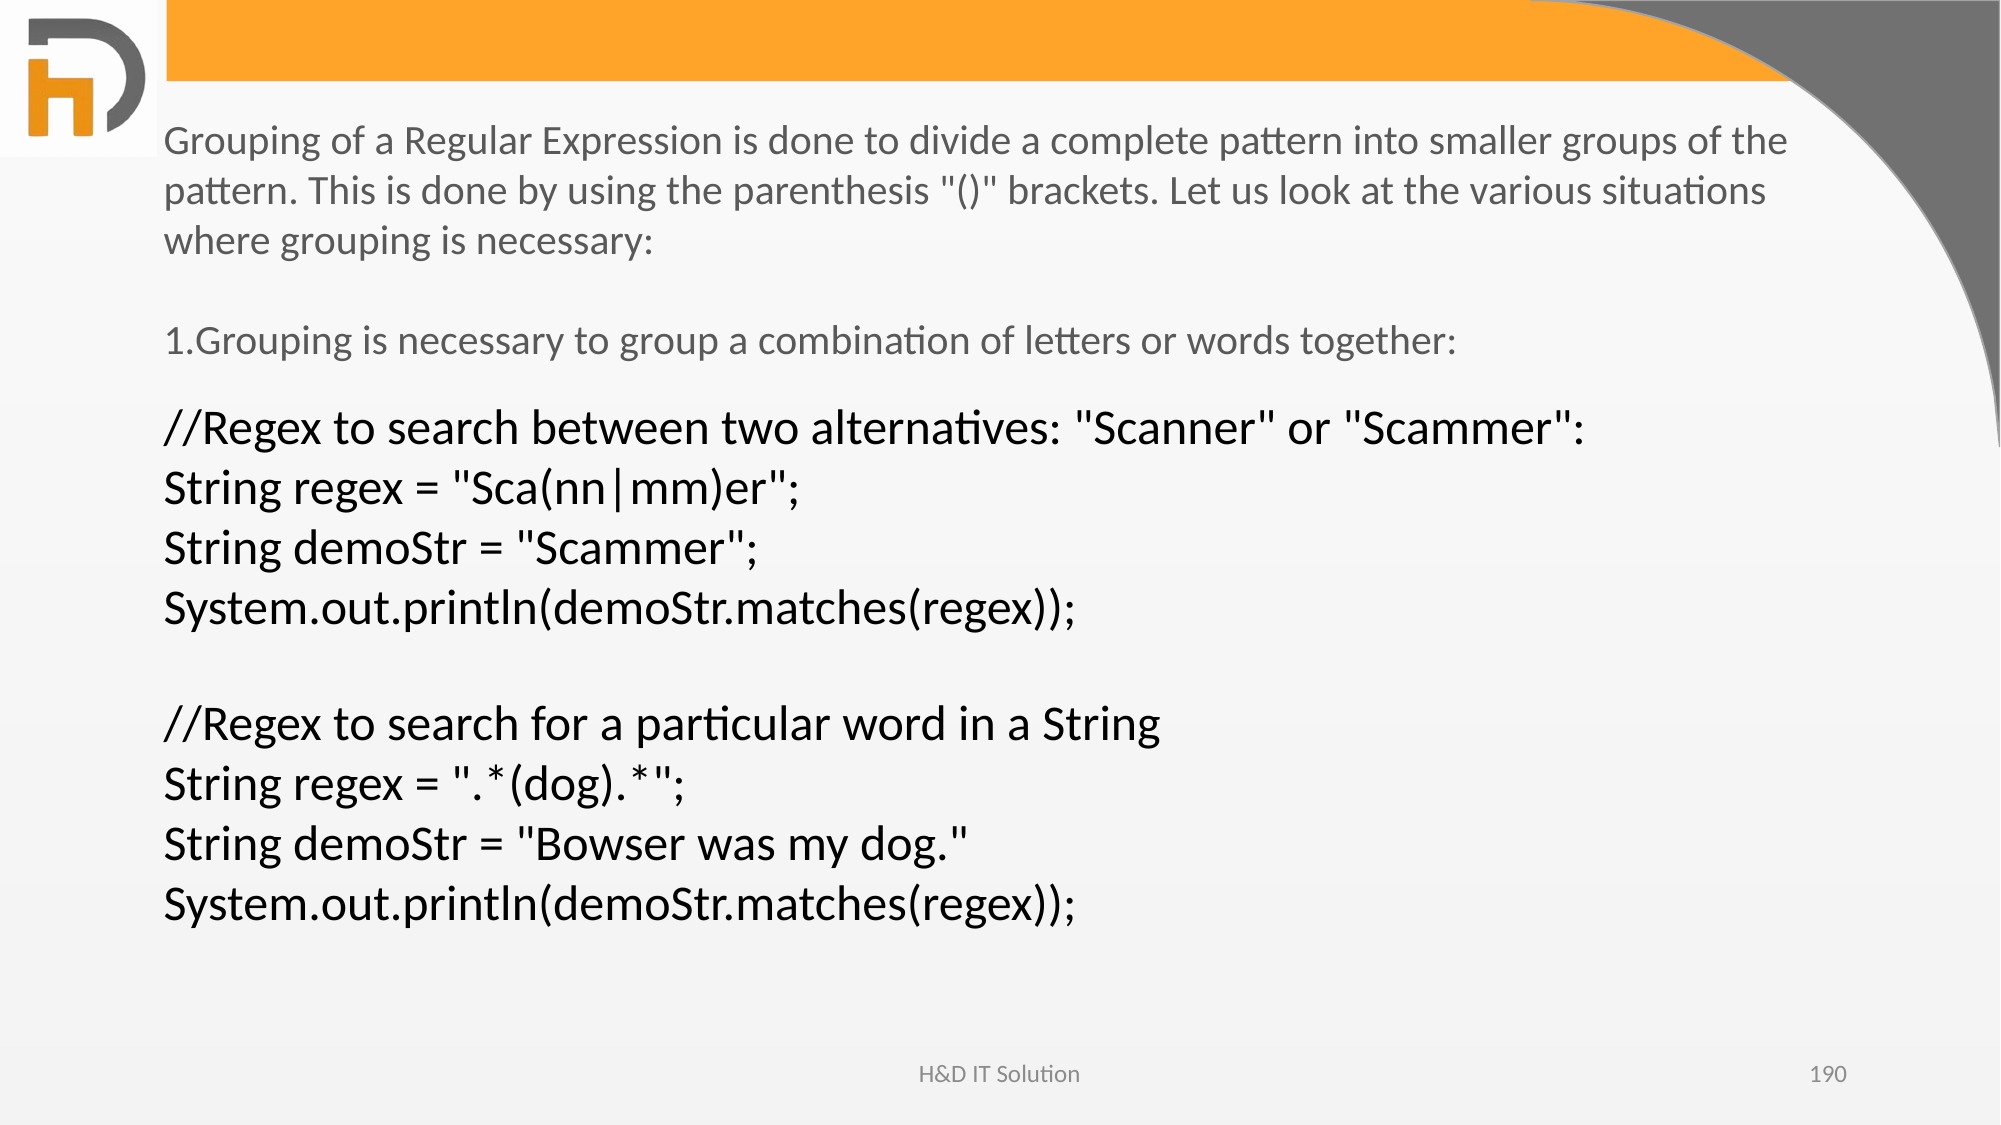

Grouping of a Regular Expression is done to divide a complete pattern into smaller groups of the pattern. This is done by using the parenthesis "()" brackets. Let us look at the various situations where grouping is necessary:

Grouping is necessary to group a combination of letters or words together:
//Regex to search between two alternatives: "Scanner" or "Scammer":
String regex = "Sca(nn|mm)er";
String demoStr = "Scammer";
System.out.println(demoStr.matches(regex));
//Regex to search for a particular word in a String
String regex = ".*(dog).*";
String demoStr = "Bowser was my dog."
System.out.println(demoStr.matches(regex));
H&D IT Solution
190